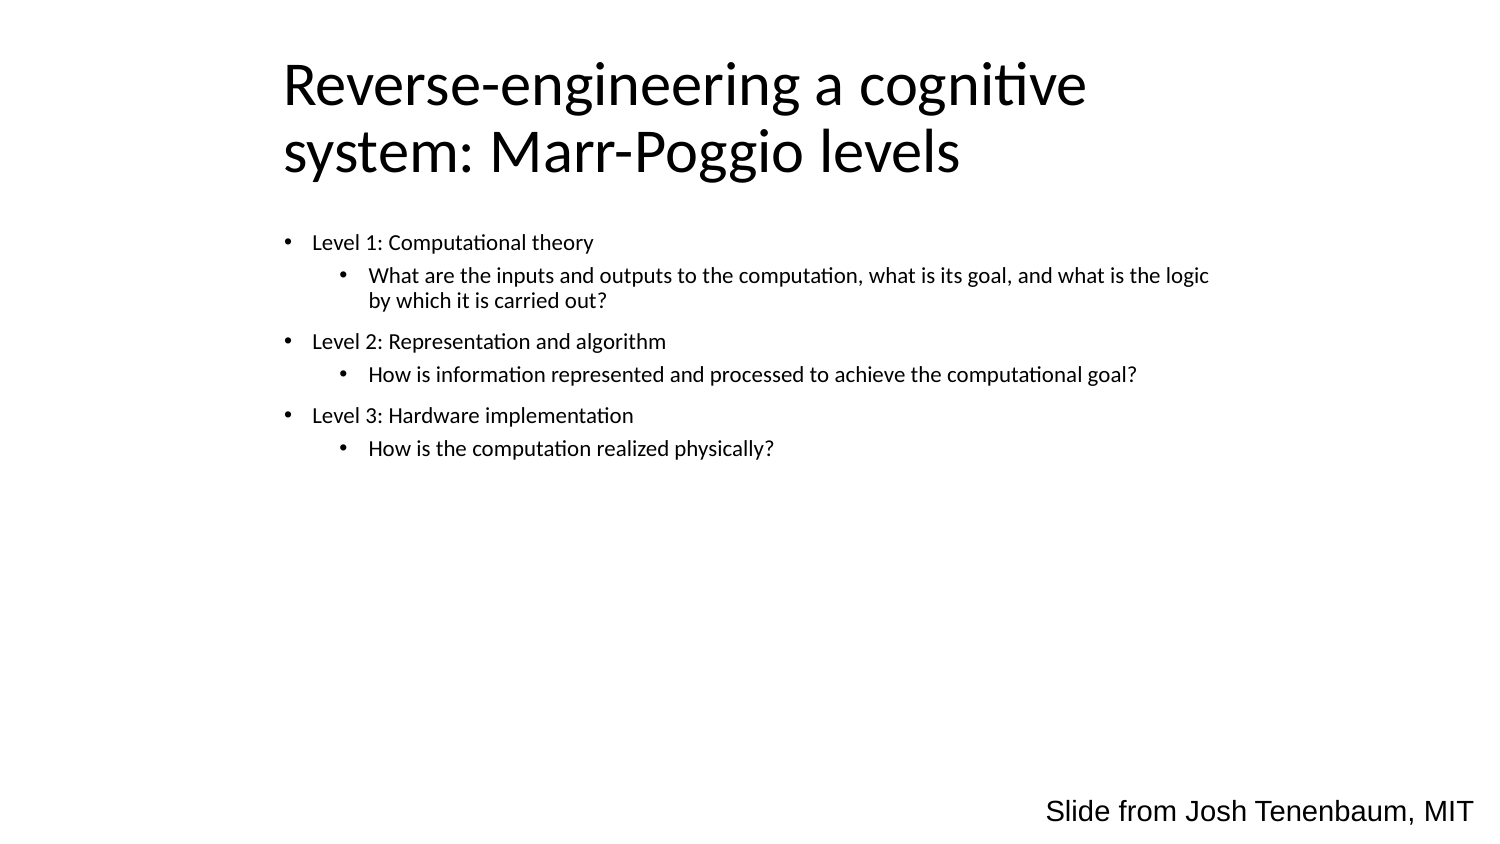

# Reverse-engineering a cognitive system: Marr-Poggio levels
Level 1: Computational theory
What are the inputs and outputs to the computation, what is its goal, and what is the logic by which it is carried out?
Level 2: Representation and algorithm
How is information represented and processed to achieve the computational goal?
Level 3: Hardware implementation
How is the computation realized physically?
Slide from Josh Tenenbaum, MIT